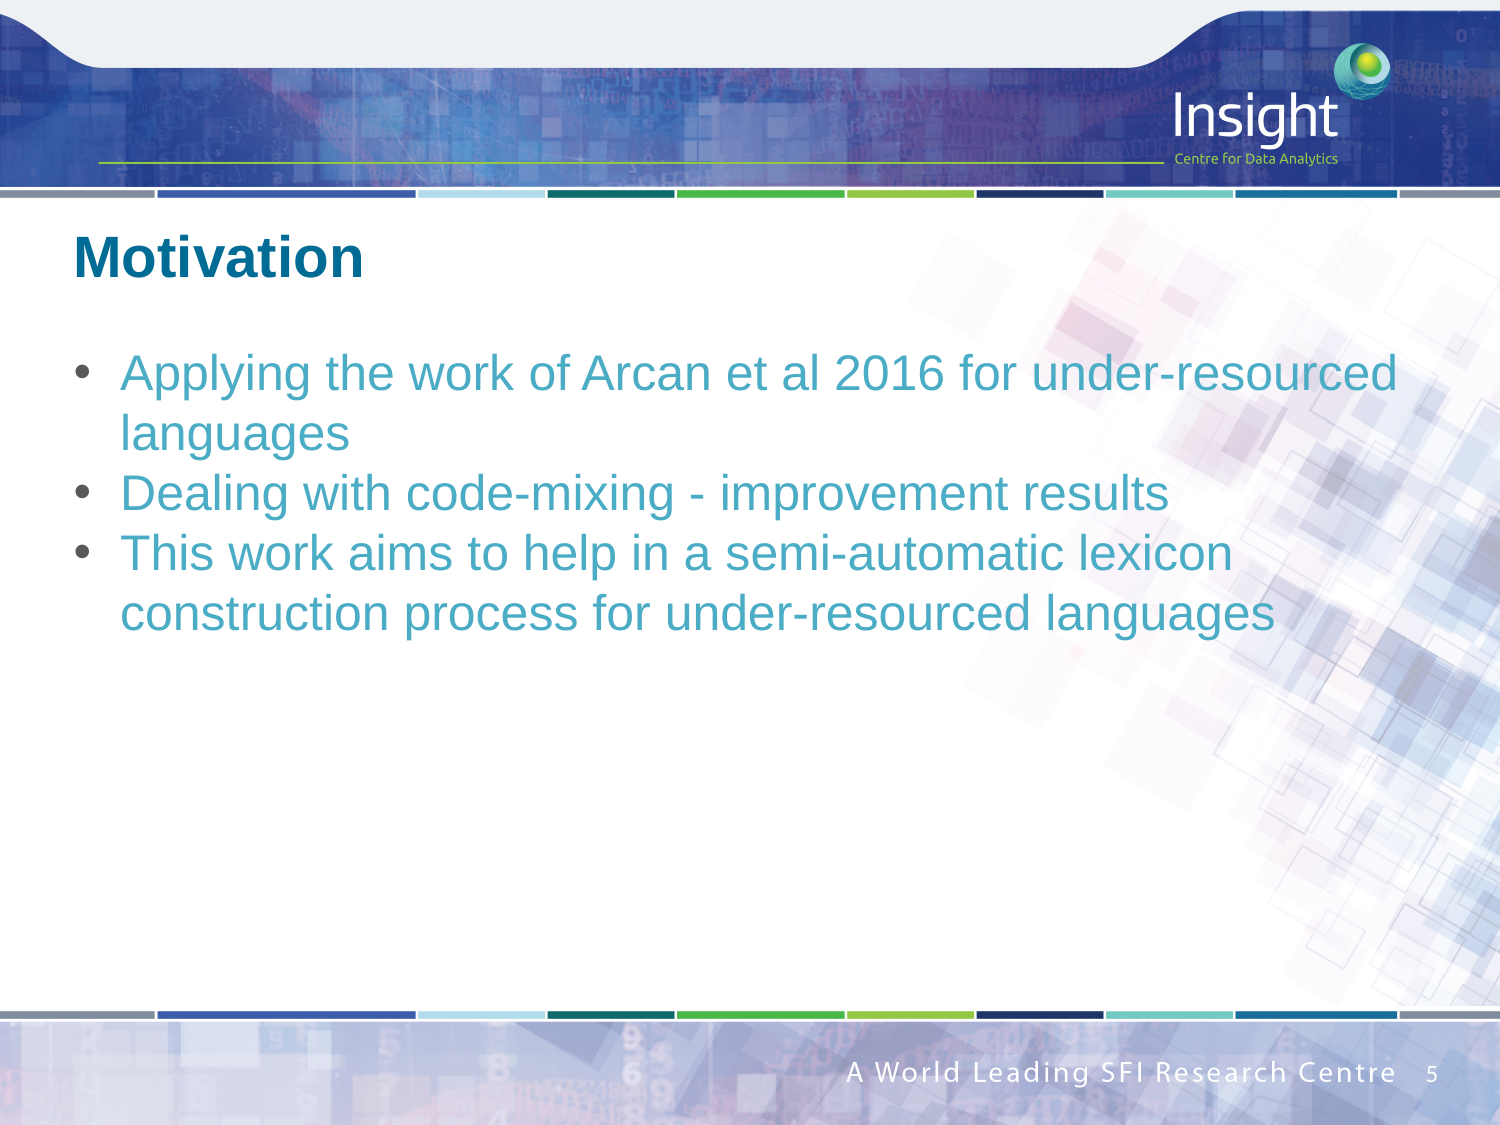

# Motivation
Applying the work of Arcan et al 2016 for under-resourced languages
Dealing with code-mixing - improvement results
This work aims to help in a semi-automatic lexicon construction process for under-resourced languages

5